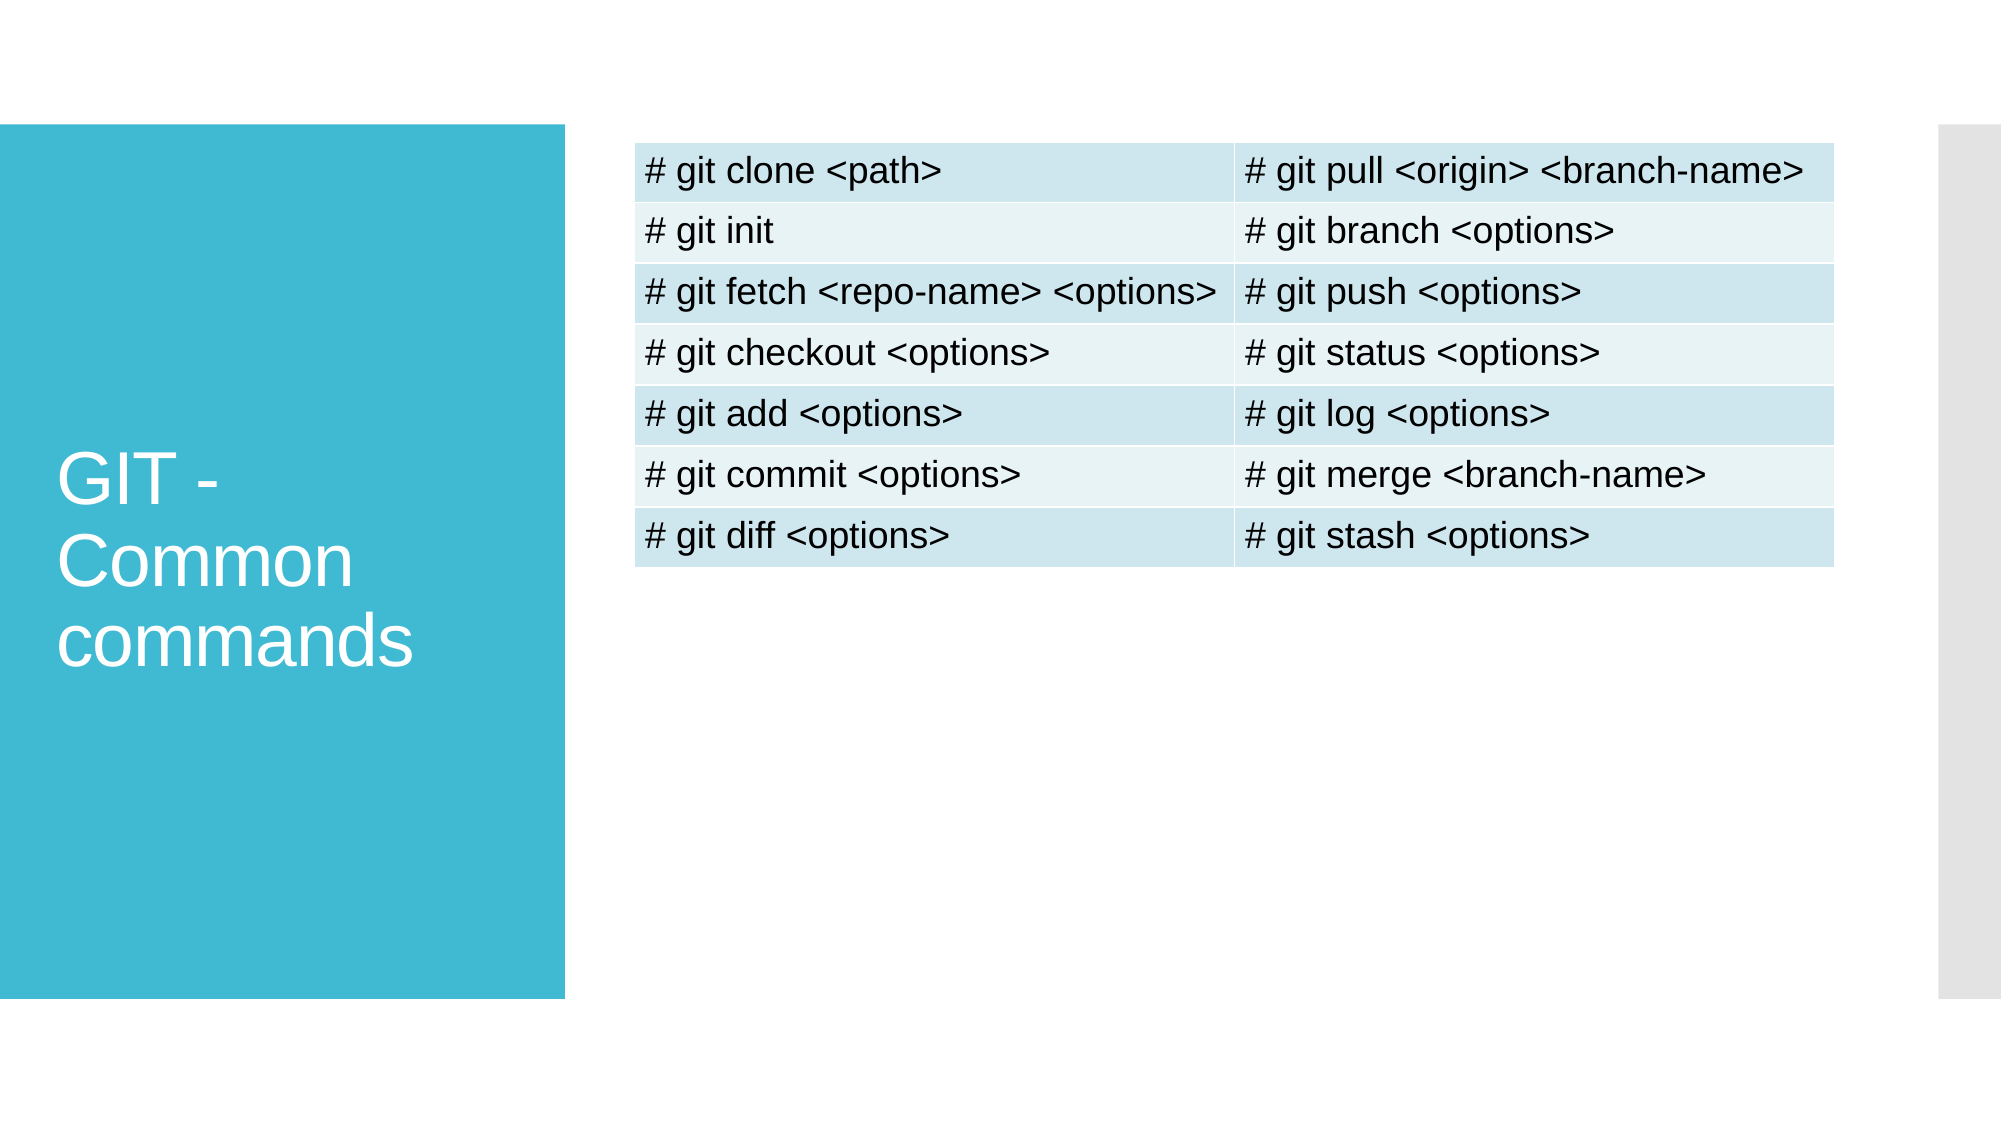

| # git clone <path> | # git pull <origin> <branch-name> |
| --- | --- |
| # git init | # git branch <options> |
| # git fetch <repo-name> <options> | # git push <options> |
| # git checkout <options> | # git status <options> |
| # git add <options> | # git log <options> |
| # git commit <options> | # git merge <branch-name> |
| # git diff <options> | # git stash <options> |
# GIT - Common commands